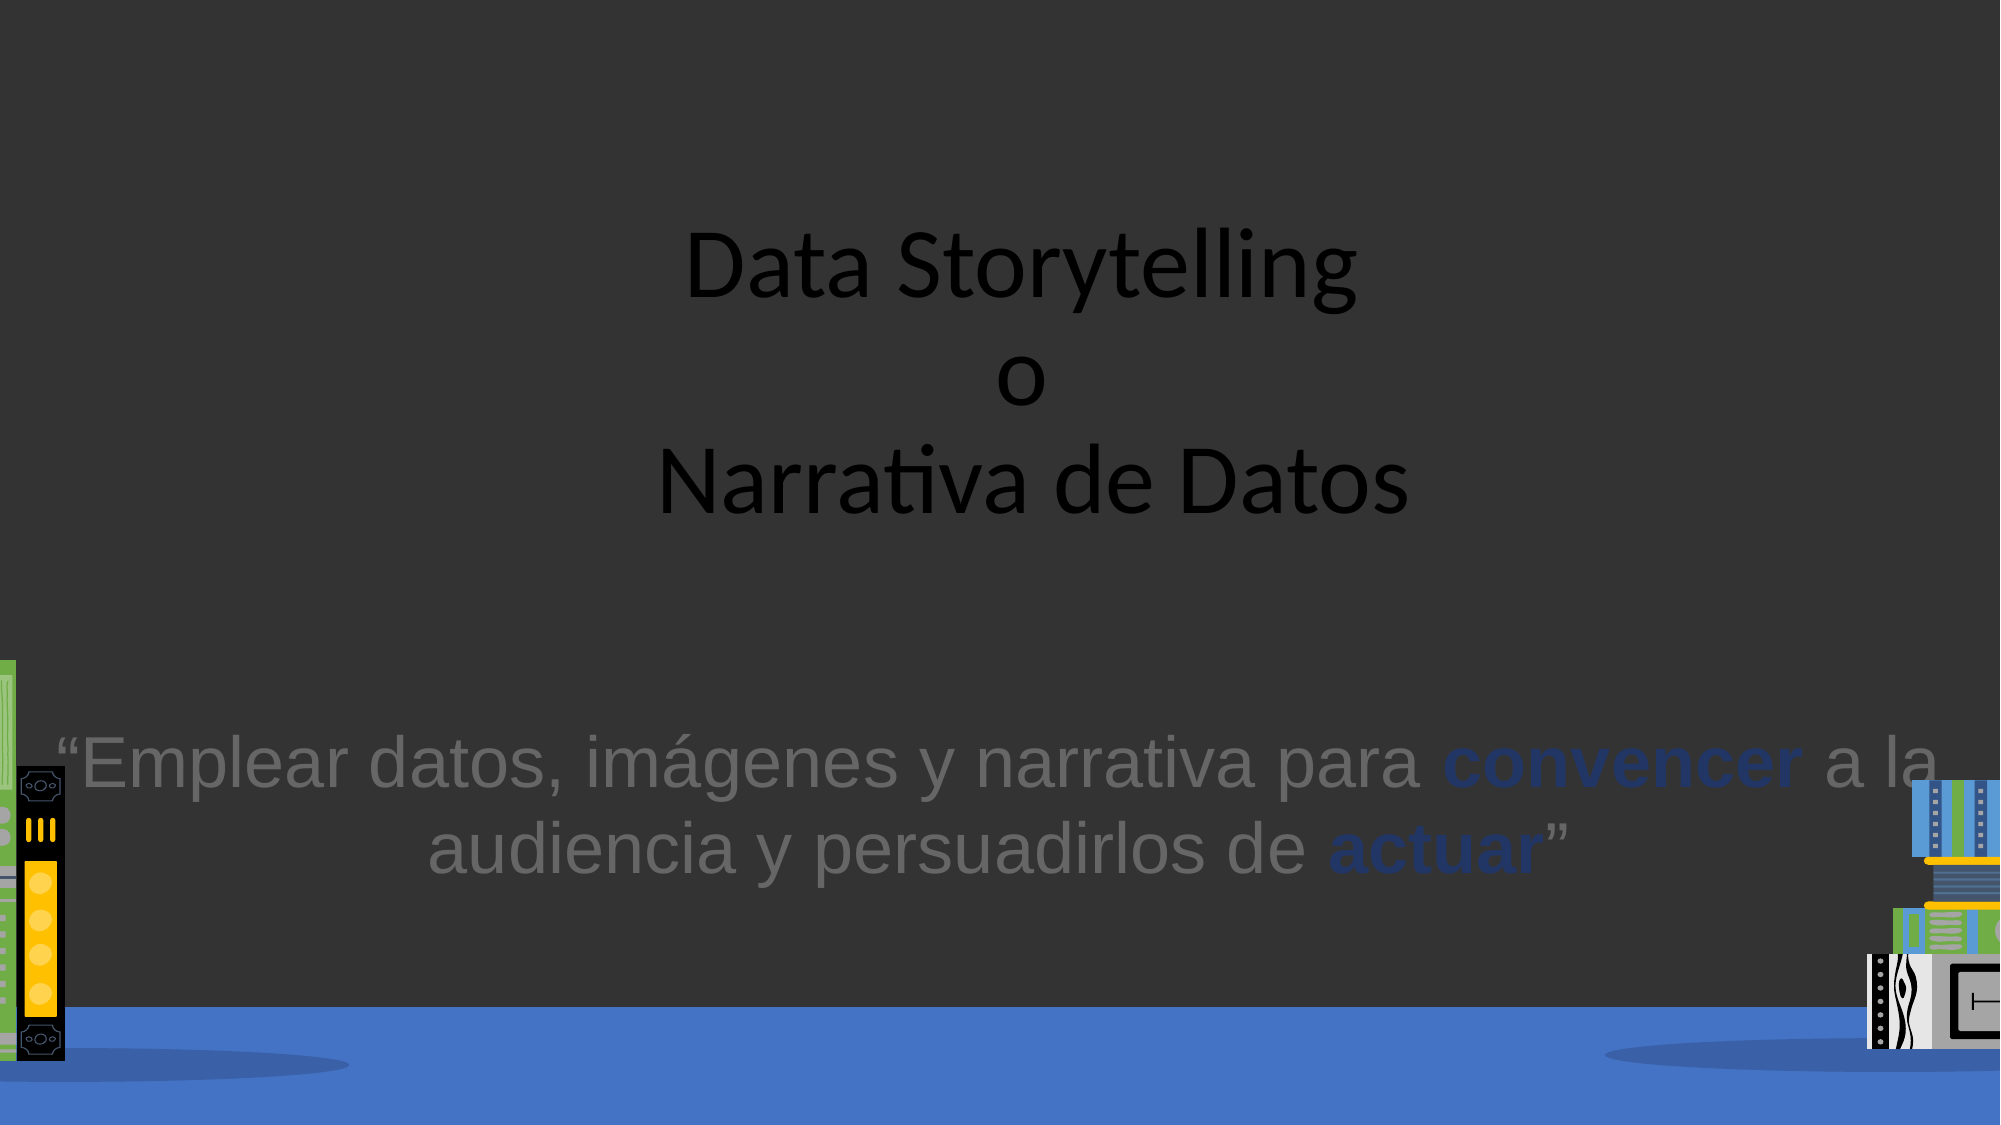

# Data Storytelling o Narrativa de Datos
“Emplear datos, imágenes y narrativa para convencer a la audiencia y persuadirlos de actuar”